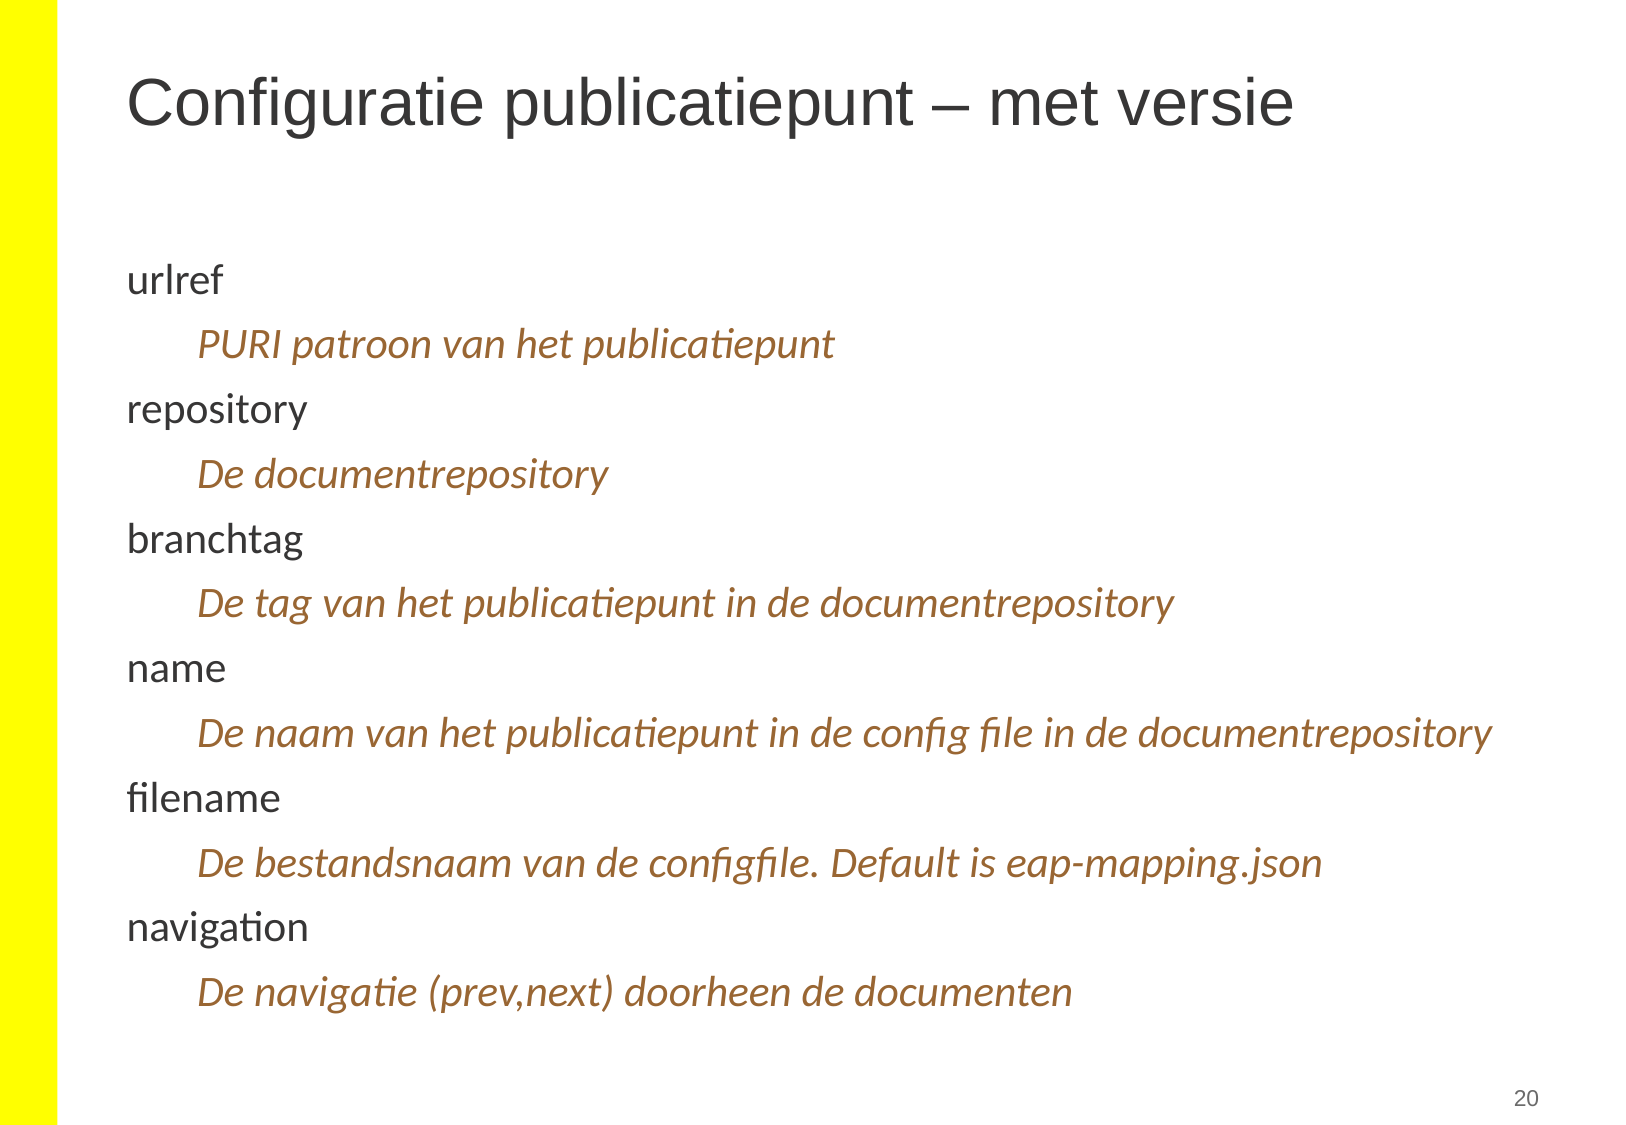

13/06/2019
# Configuratie publicatiepunt – met versie
urlref
PURI patroon van het publicatiepunt
repository
De documentrepository
branchtag
De tag van het publicatiepunt in de documentrepository
name
De naam van het publicatiepunt in de config file in de documentrepository
filename
De bestandsnaam van de configfile. Default is eap-mapping.json
navigation
De navigatie (prev,next) doorheen de documenten
20